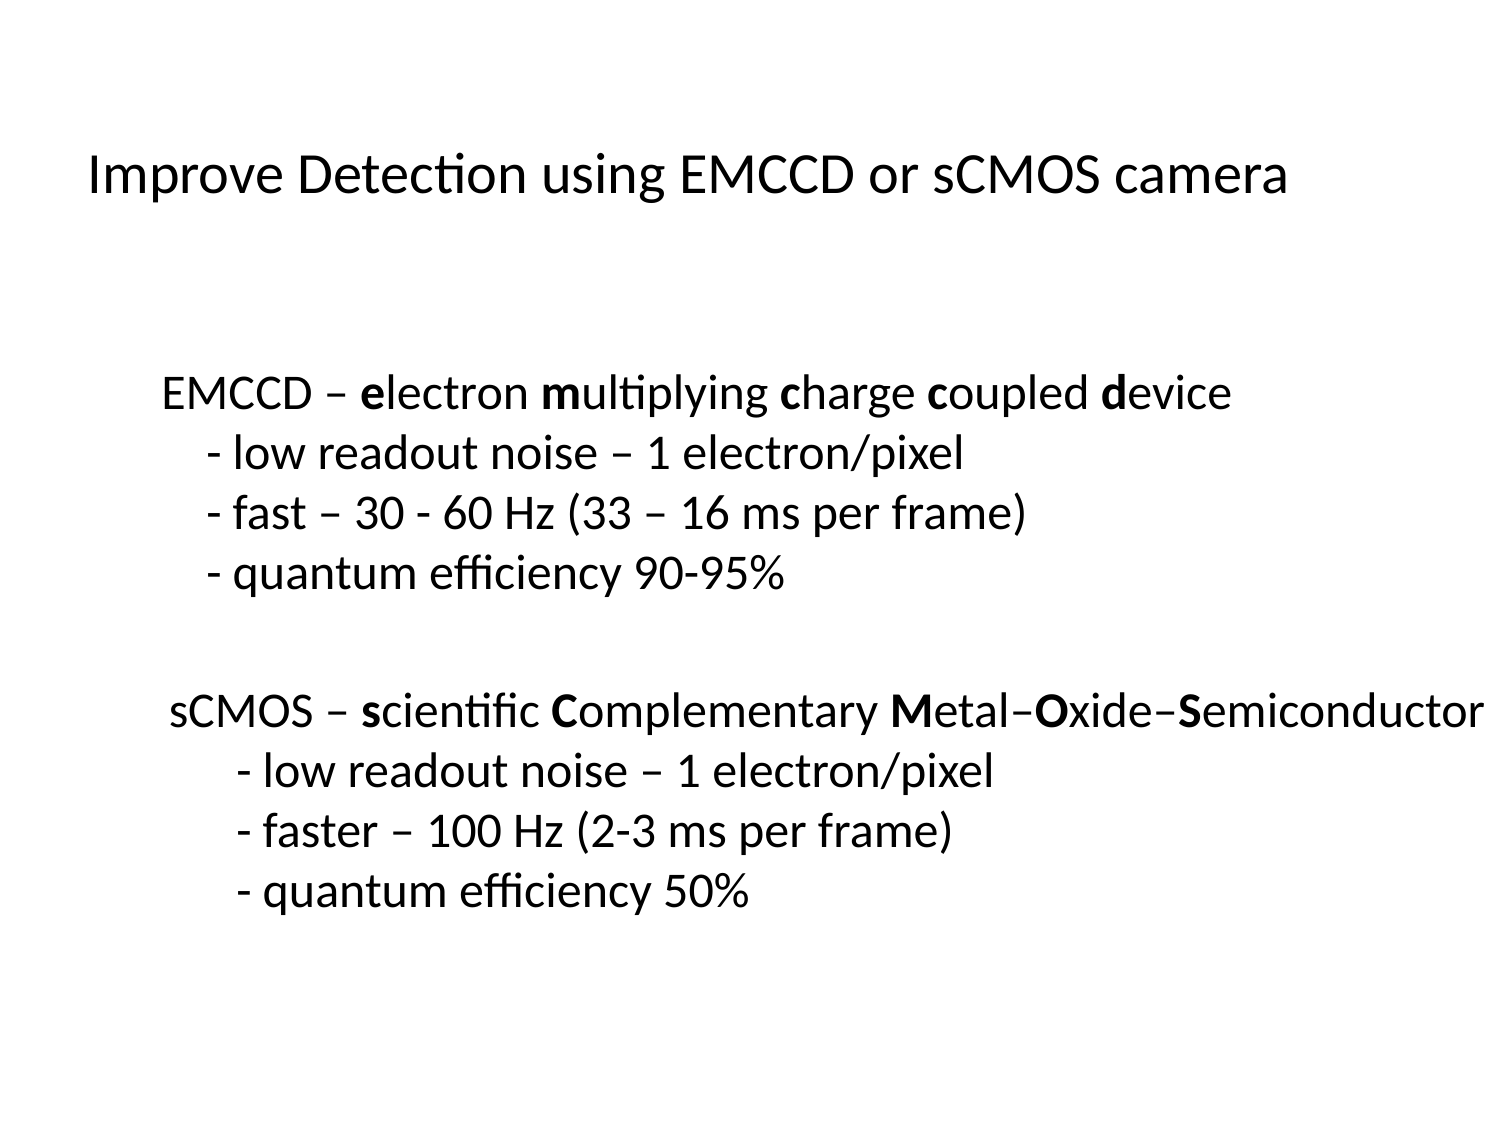

Improve Detection using EMCCD or sCMOS camera
EMCCD – electron multiplying charge coupled device
    - low readout noise – 1 electron/pixel
    - fast – 30 - 60 Hz (33 – 16 ms per frame)
    - quantum efficiency 90-95%

sCMOS – scientific Complementary Metal–Oxide–Semiconductor
      - low readout noise – 1 electron/pixel
      - faster – 100 Hz (2-3 ms per frame)
      - quantum efficiency 50%